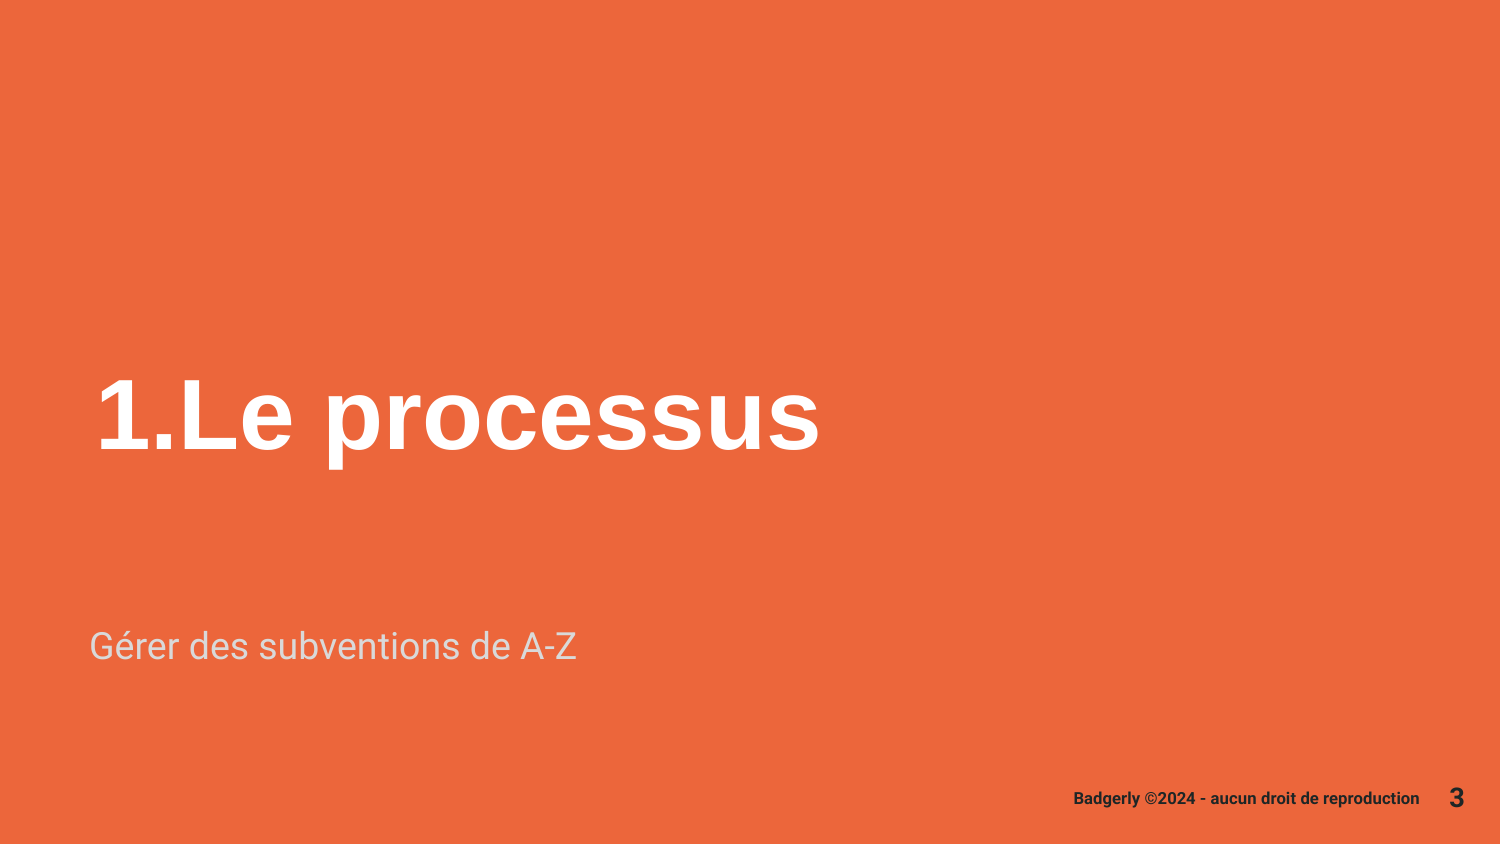

# 1.Le processus
Gérer des subventions de A-Z
3